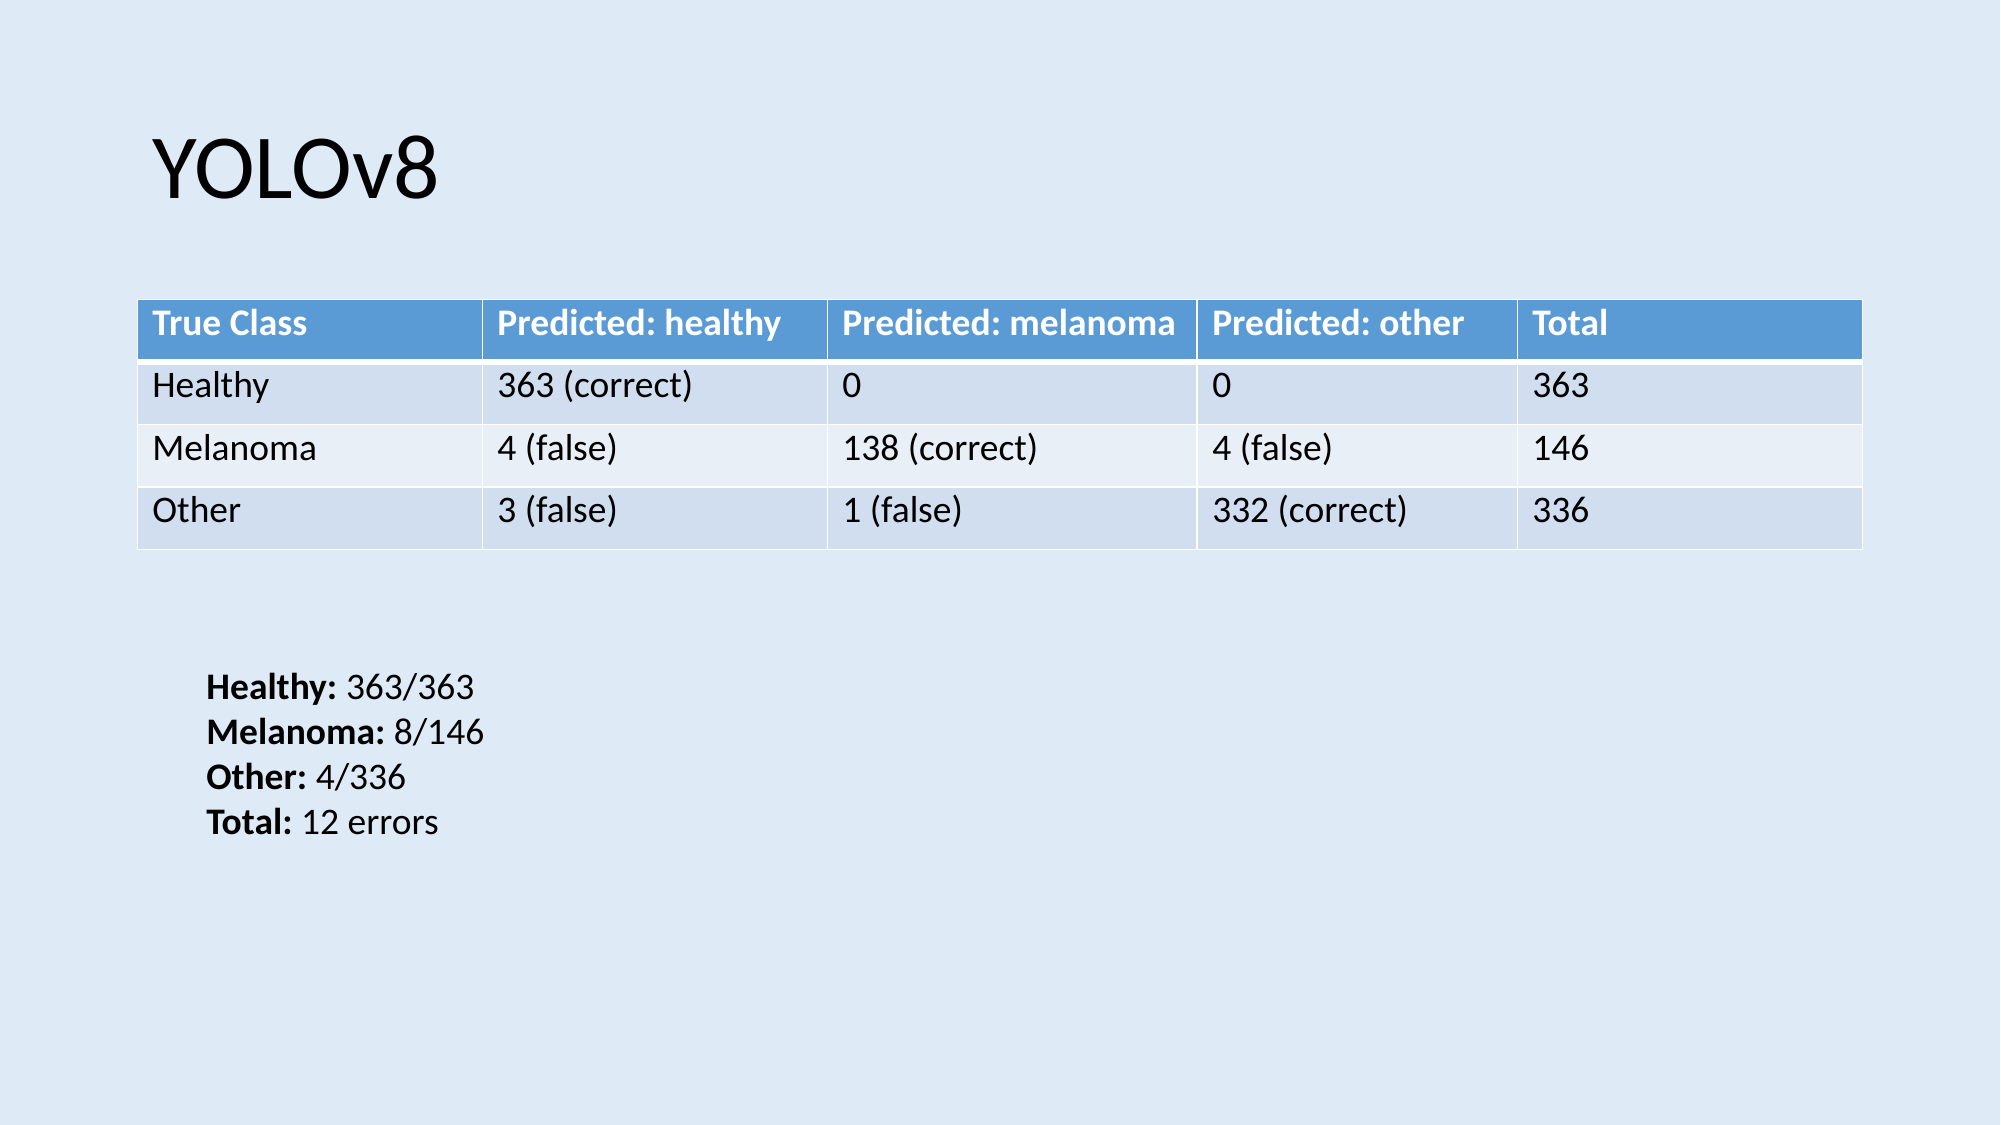

# YOLOv8
| True Class | Predicted: healthy | Predicted: melanoma | Predicted: other | Total |
| --- | --- | --- | --- | --- |
| Healthy | 363 (correct) | 0 | 0 | 363 |
| Melanoma | 4 (false) | 138 (correct) | 4 (false) | 146 |
| Other | 3 (false) | 1 (false) | 332 (correct) | 336 |
Healthy: 363/363
Melanoma: 8/146
Other: 4/336
Total: 12 errors